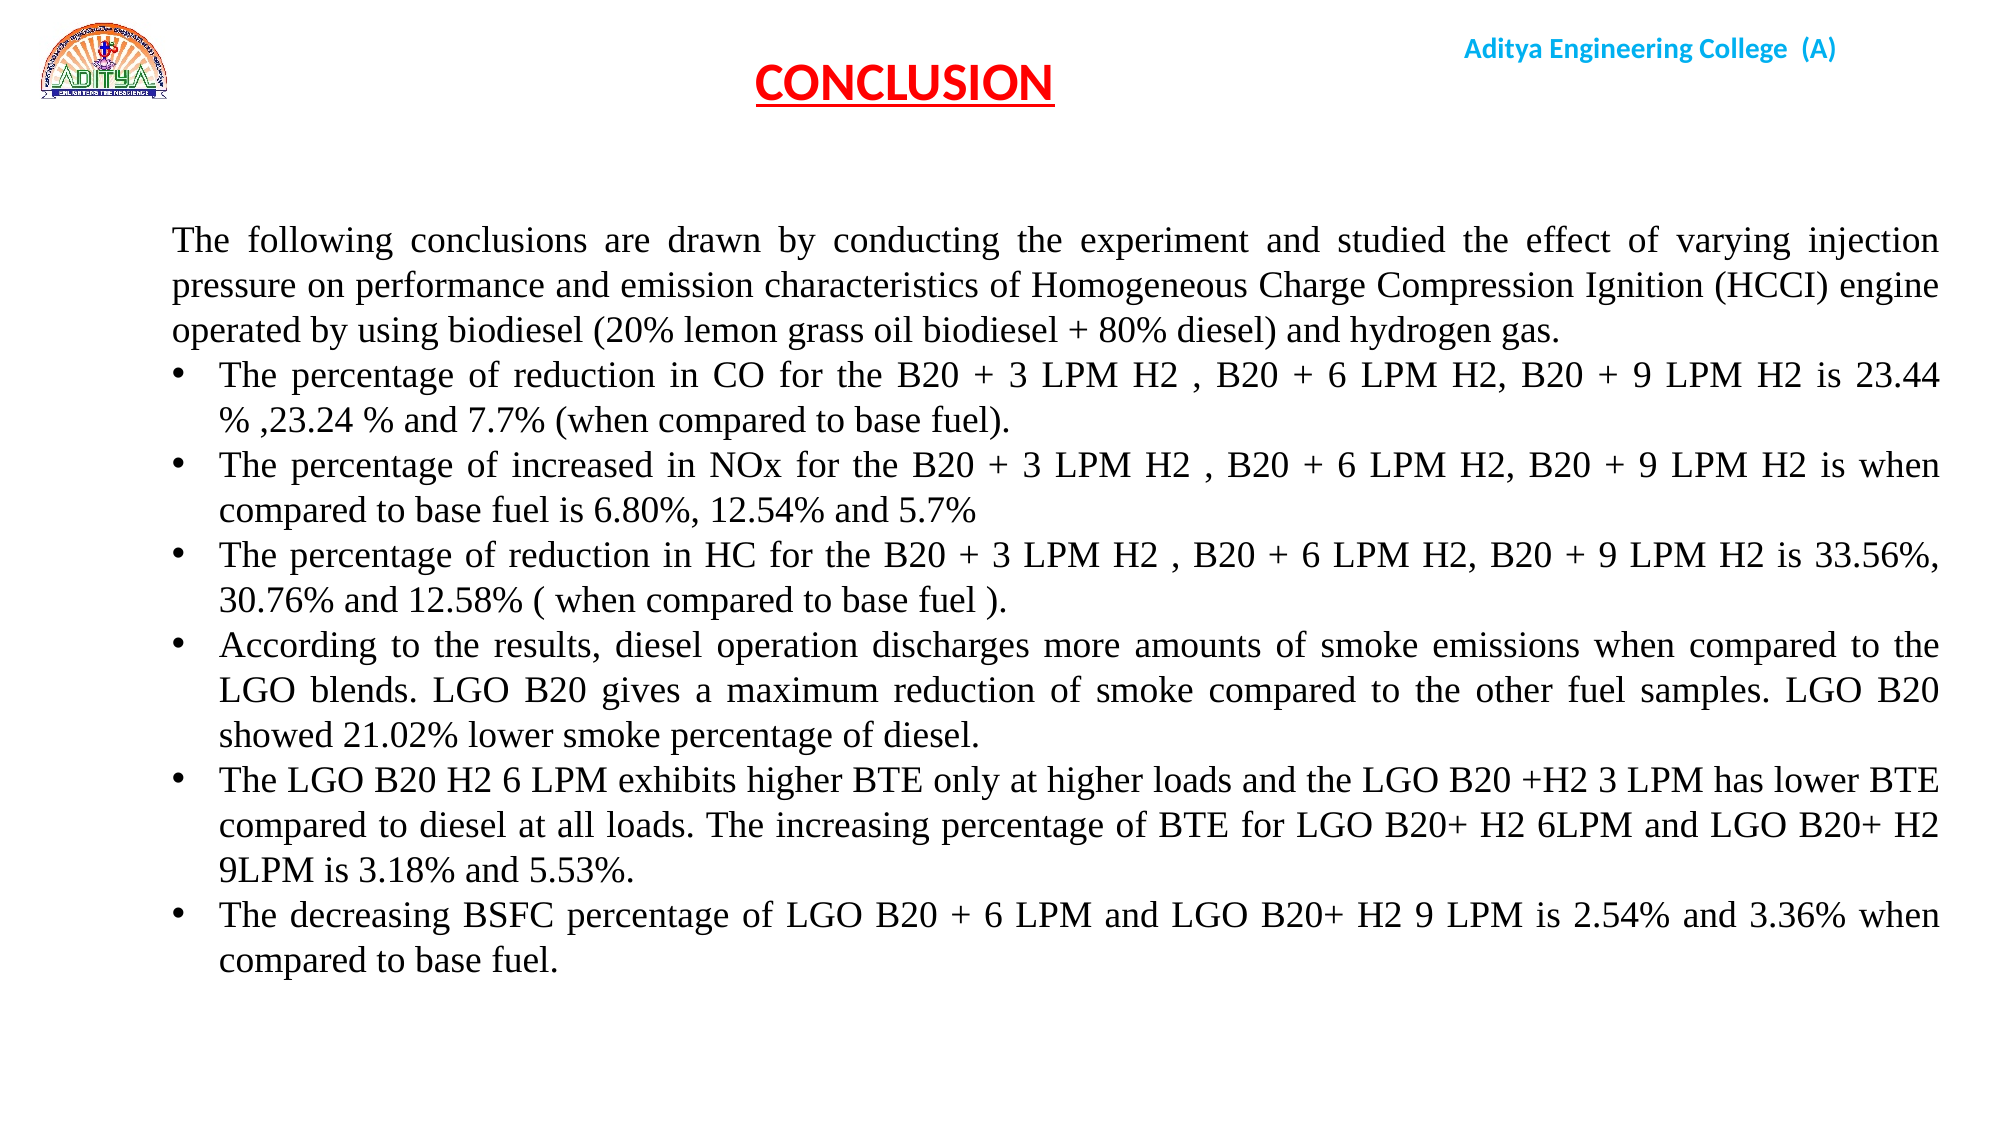

CONCLUSION
The following conclusions are drawn by conducting the experiment and studied the effect of varying injection pressure on performance and emission characteristics of Homogeneous Charge Compression Ignition (HCCI) engine operated by using biodiesel (20% lemon grass oil biodiesel + 80% diesel) and hydrogen gas.
The percentage of reduction in CO for the B20 + 3 LPM H2 , B20 + 6 LPM H2, B20 + 9 LPM H2 is 23.44 % ,23.24 % and 7.7% (when compared to base fuel).
The percentage of increased in NOx for the B20 + 3 LPM H2 , B20 + 6 LPM H2, B20 + 9 LPM H2 is when compared to base fuel is 6.80%, 12.54% and 5.7%
The percentage of reduction in HC for the B20 + 3 LPM H2 , B20 + 6 LPM H2, B20 + 9 LPM H2 is 33.56%, 30.76% and 12.58% ( when compared to base fuel ).
According to the results, diesel operation discharges more amounts of smoke emissions when compared to the LGO blends. LGO B20 gives a maximum reduction of smoke compared to the other fuel samples. LGO B20 showed 21.02% lower smoke percentage of diesel.
The LGO B20 H2 6 LPM exhibits higher BTE only at higher loads and the LGO B20 +H2 3 LPM has lower BTE compared to diesel at all loads. The increasing percentage of BTE for LGO B20+ H2 6LPM and LGO B20+ H2 9LPM is 3.18% and 5.53%.
The decreasing BSFC percentage of LGO B20 + 6 LPM and LGO B20+ H2 9 LPM is 2.54% and 3.36% when compared to base fuel.